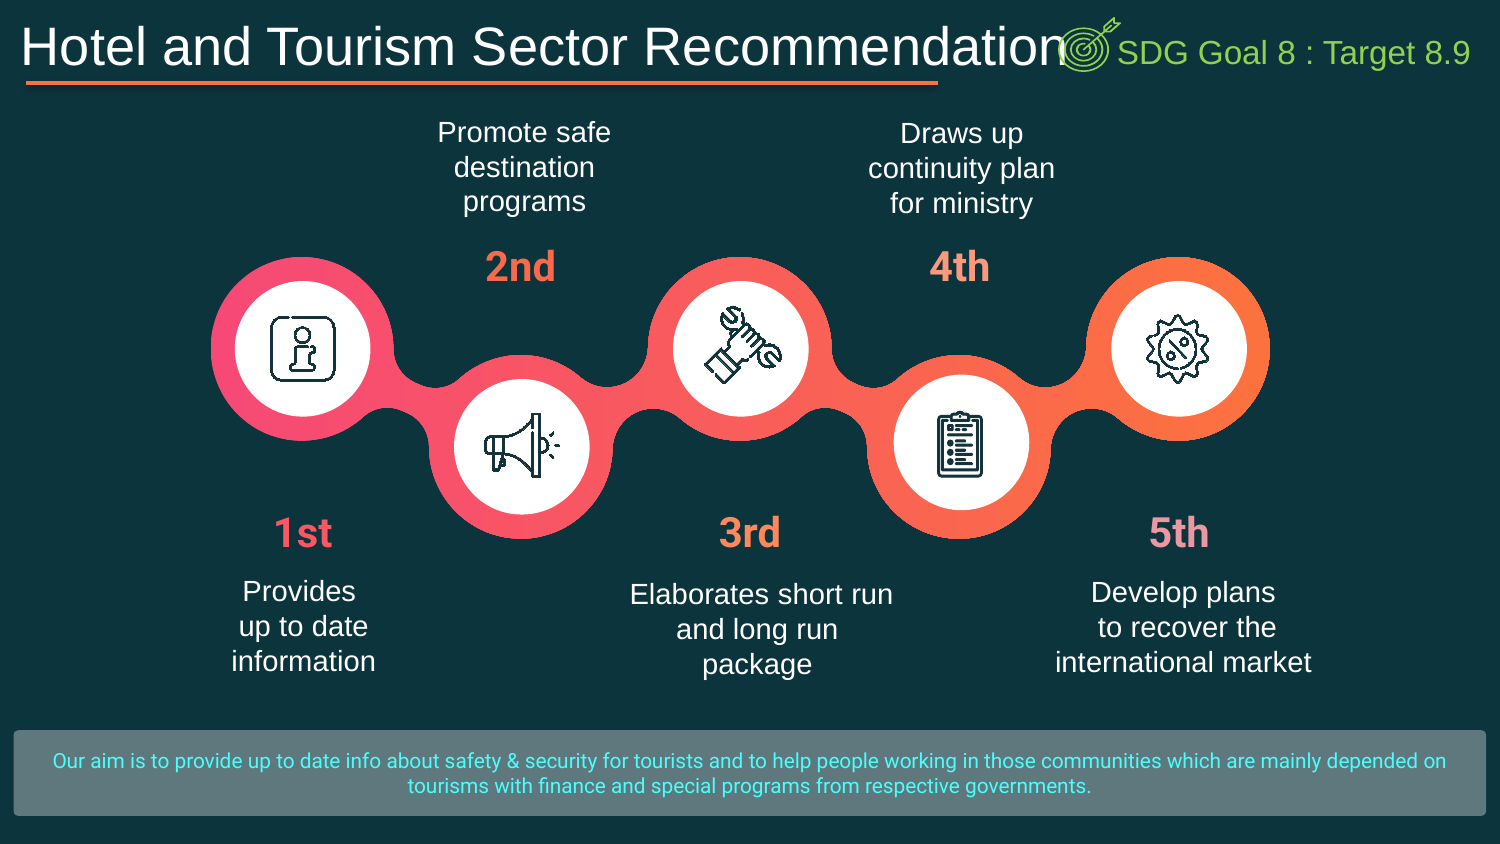

# Hotel and Tourism Sector Recommendation

    SDG Goal 8 : Target 8.9
Promote safe destination programs
Draws up continuity plan for ministry
2nd
4th

1st
3rd
5th
Provides
up to date information
Develop plans
 to recover the international market
 Elaborates short run and long run package

Our aim is to provide up to date info about safety & security for tourists and to help people working in those communities which are mainly depended on tourisms with finance and special programs from respective governments.